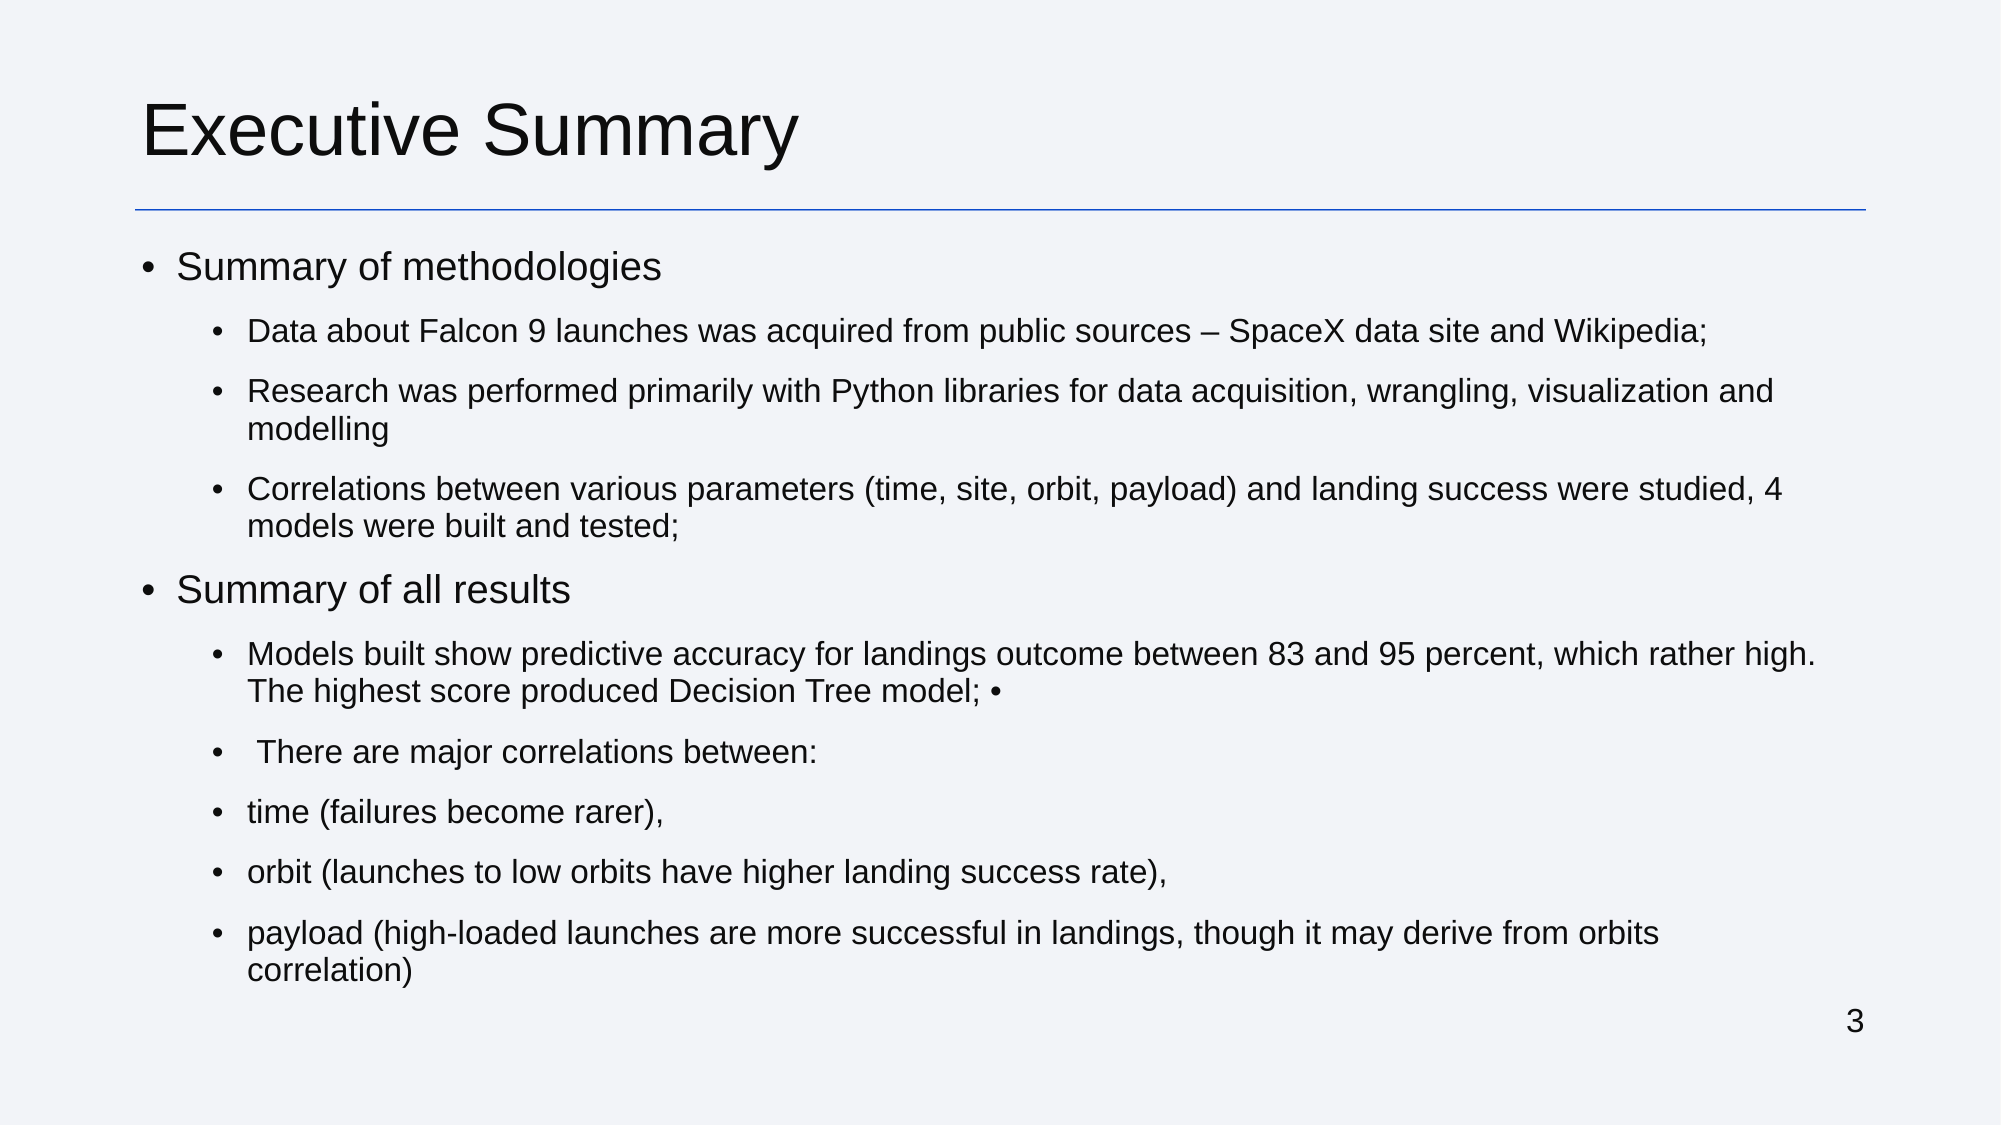

Executive Summary
Summary of methodologies
Data about Falcon 9 launches was acquired from public sources – SpaceX data site and Wikipedia;
Research was performed primarily with Python libraries for data acquisition, wrangling, visualization and modelling
Correlations between various parameters (time, site, orbit, payload) and landing success were studied, 4 models were built and tested;
Summary of all results
Models built show predictive accuracy for landings outcome between 83 and 95 percent, which rather high. The highest score produced Decision Tree model; •
 There are major correlations between:
time (failures become rarer),
orbit (launches to low orbits have higher landing success rate),
payload (high-loaded launches are more successful in landings, though it may derive from orbits correlation)
3